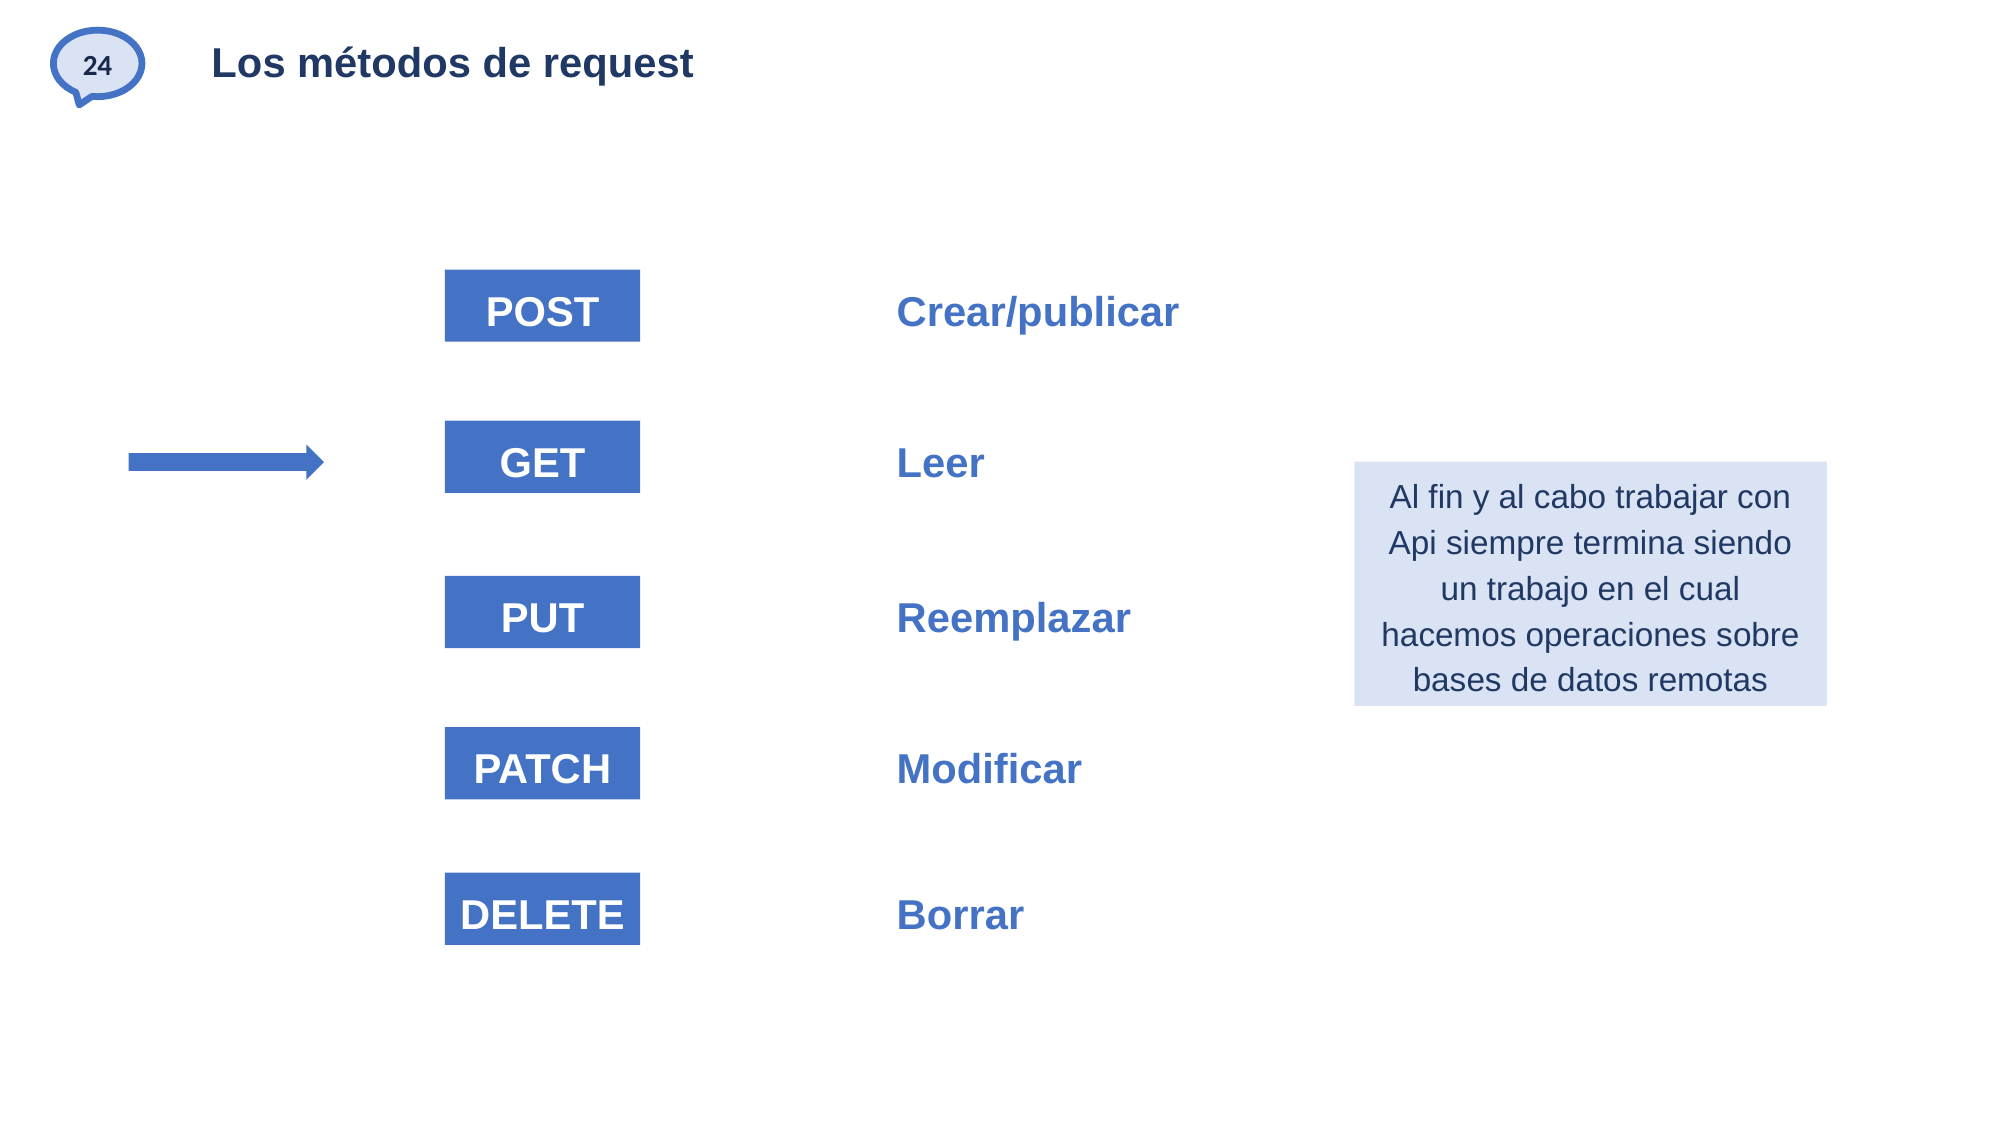

24
# Los métodos de request
POST
Crear/publicar
GET
Leer

Al fin y al cabo trabajar con Api siempre termina siendo un trabajo en el cual hacemos operaciones sobre bases de datos remotas
PUT
Reemplazar
PATCH
Modificar
DELETE
Borrar